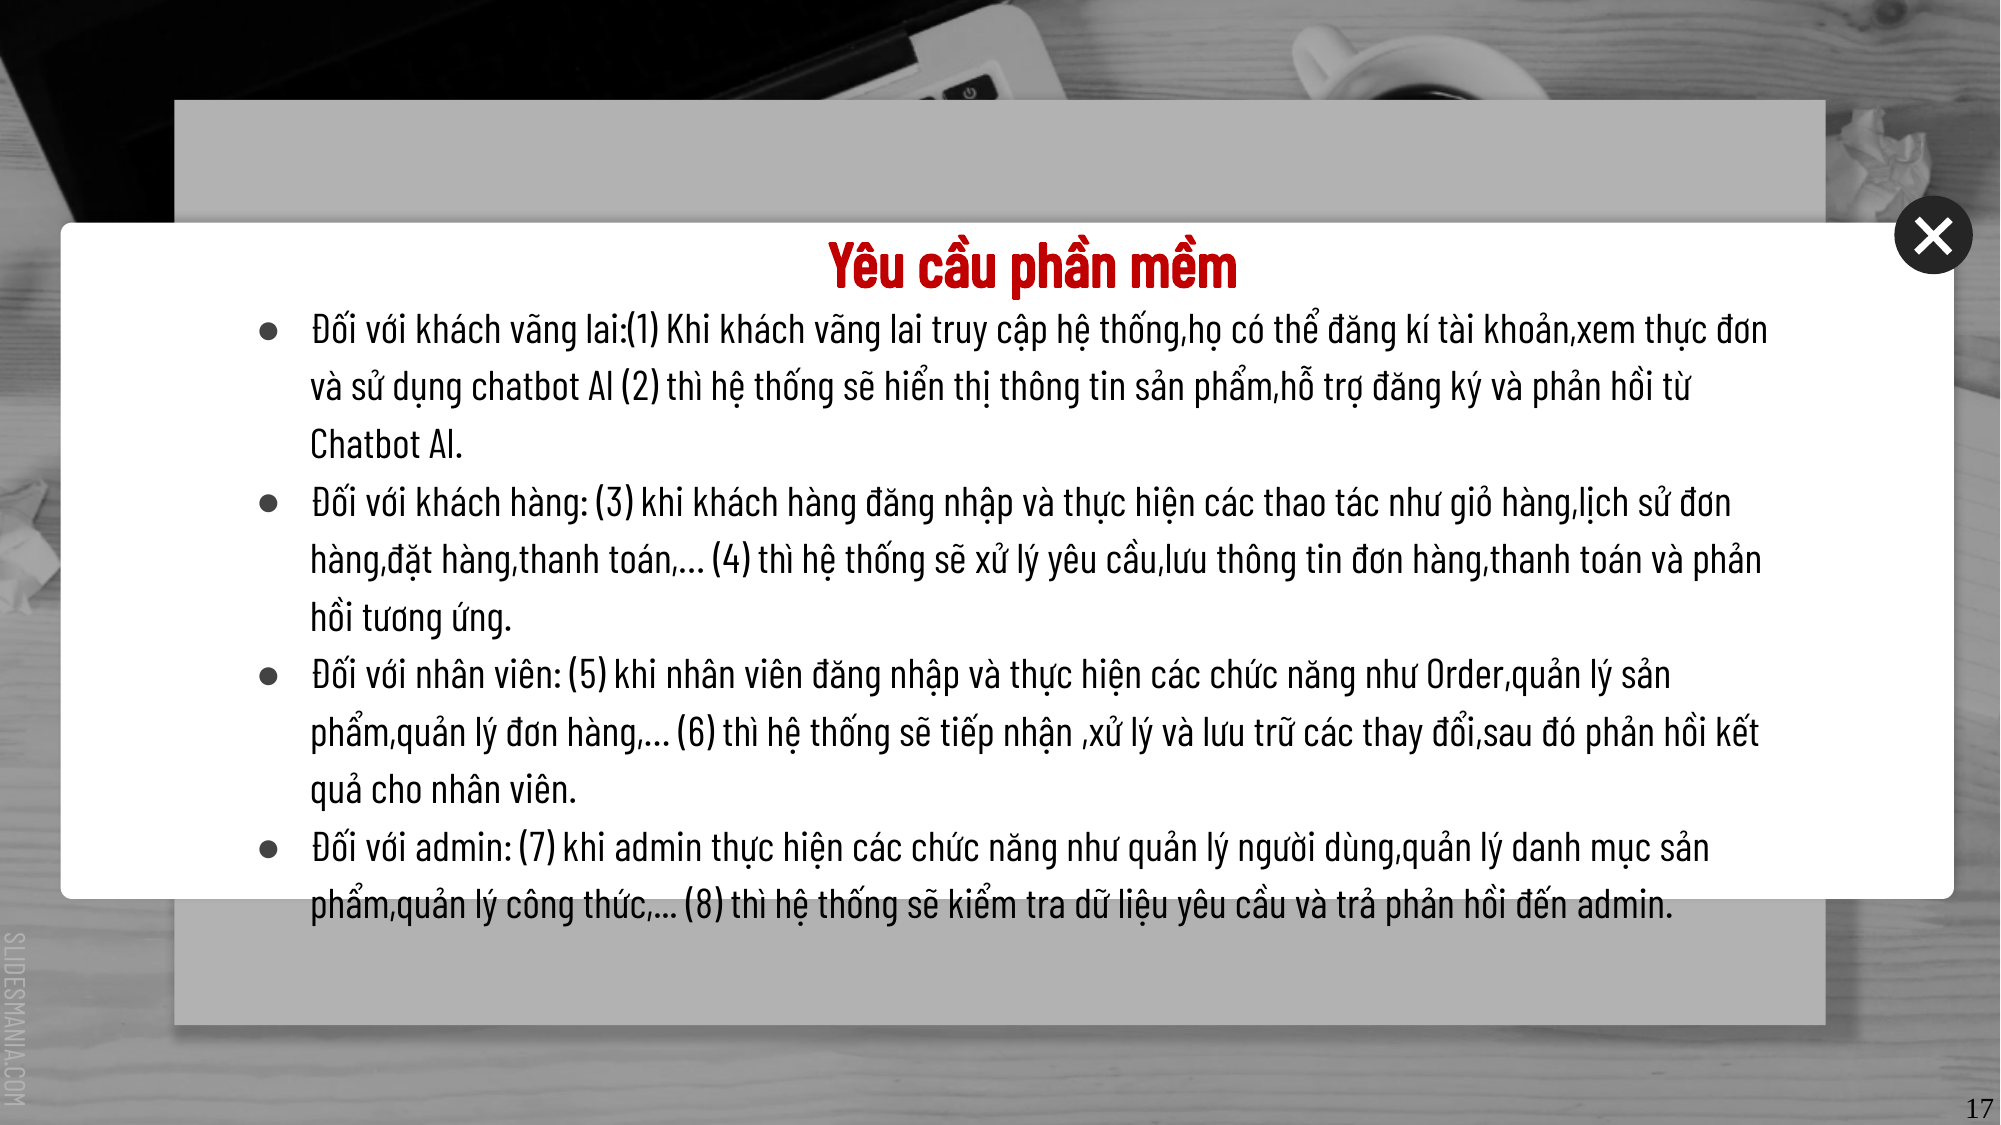

# Yêu cầu phần mềm

Đối với khách vãng lai:(1) Khi khách vãng lai truy cập hệ thống,họ có thể đăng kí tài khoản,xem thực đơn và sử dụng chatbot AI (2) thì hệ thống sẽ hiển thị thông tin sản phẩm,hỗ trợ đăng ký và phản hồi từ Chatbot AI.
Đối với khách hàng: (3) khi khách hàng đăng nhập và thực hiện các thao tác như giỏ hàng,lịch sử đơn hàng,đặt hàng,thanh toán,… (4) thì hệ thống sẽ xử lý yêu cầu,lưu thông tin đơn hàng,thanh toán và phản hồi tương ứng.
Đối với nhân viên: (5) khi nhân viên đăng nhập và thực hiện các chức năng như Order,quản lý sản phẩm,quản lý đơn hàng,… (6) thì hệ thống sẽ tiếp nhận ,xử lý và lưu trữ các thay đổi,sau đó phản hồi kết quả cho nhân viên.
Đối với admin: (7) khi admin thực hiện các chức năng như quản lý người dùng,quản lý danh mục sản phẩm,quản lý công thức,... (8) thì hệ thống sẽ kiểm tra dữ liệu yêu cầu và trả phản hồi đến admin.
17